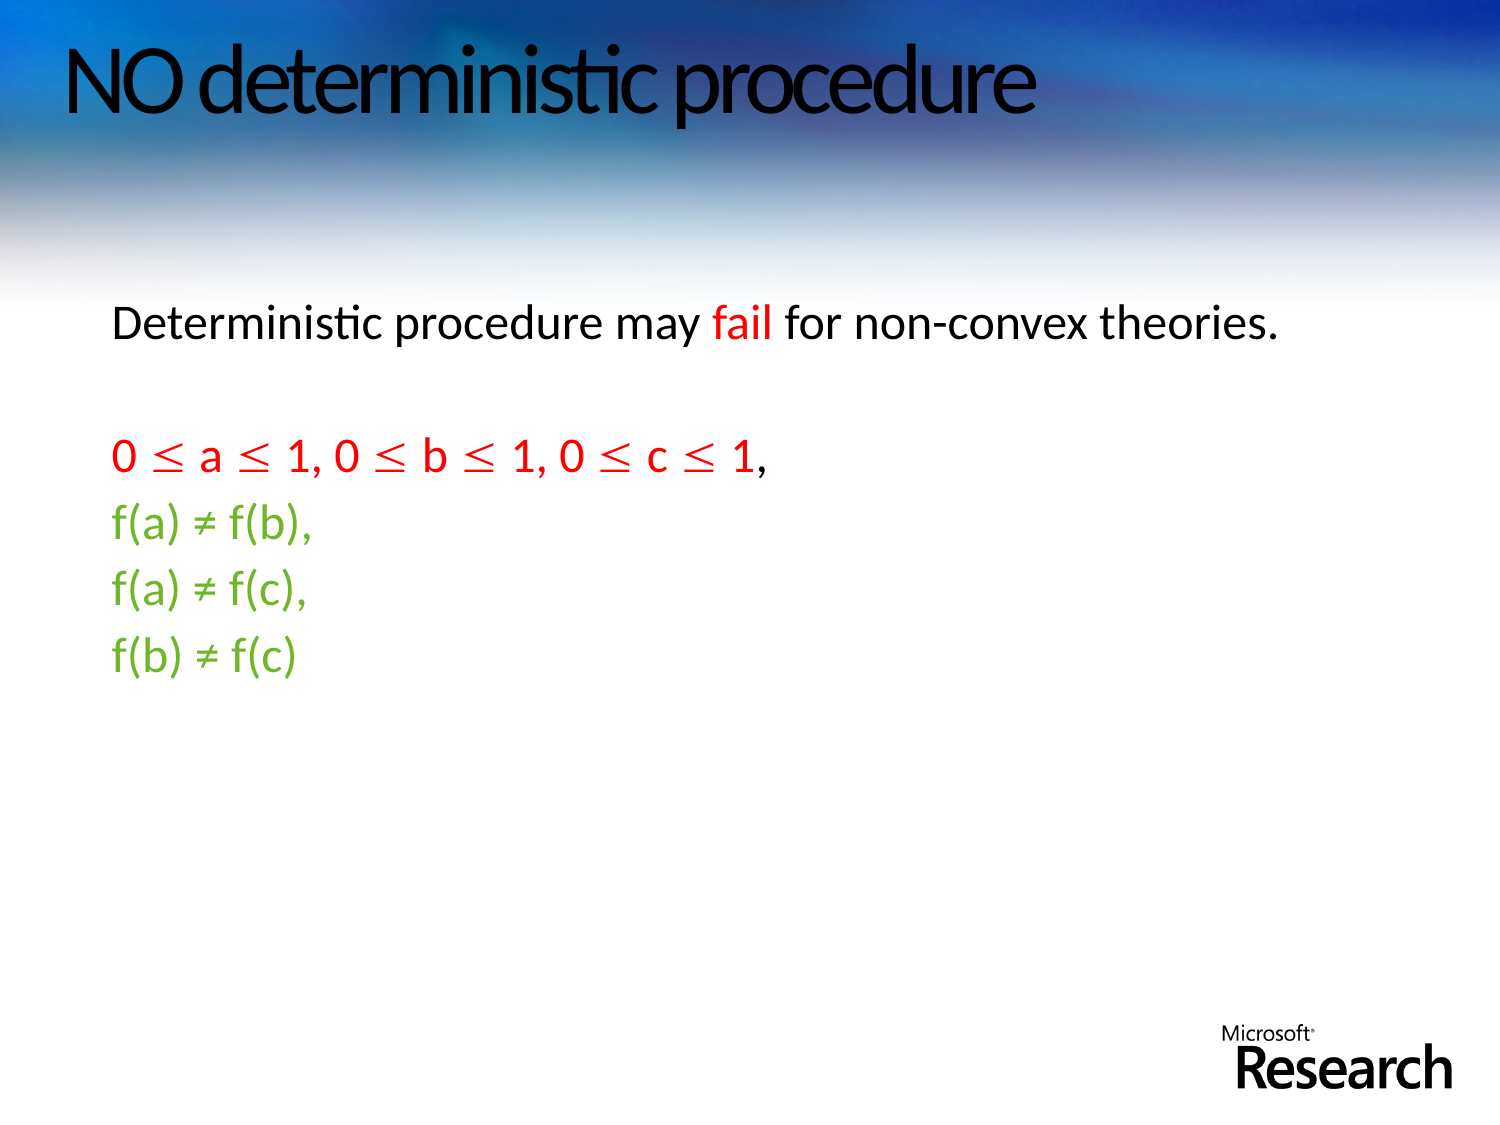

# NO deterministic procedure
Deterministic procedure may fail for non-convex theories.

0 ≤ a ≤ 1, 0 ≤ b ≤ 1, 0 ≤ c ≤ 1,
f(a) ≠ f(b),
f(a) ≠ f(c),
f(b) ≠ f(c)